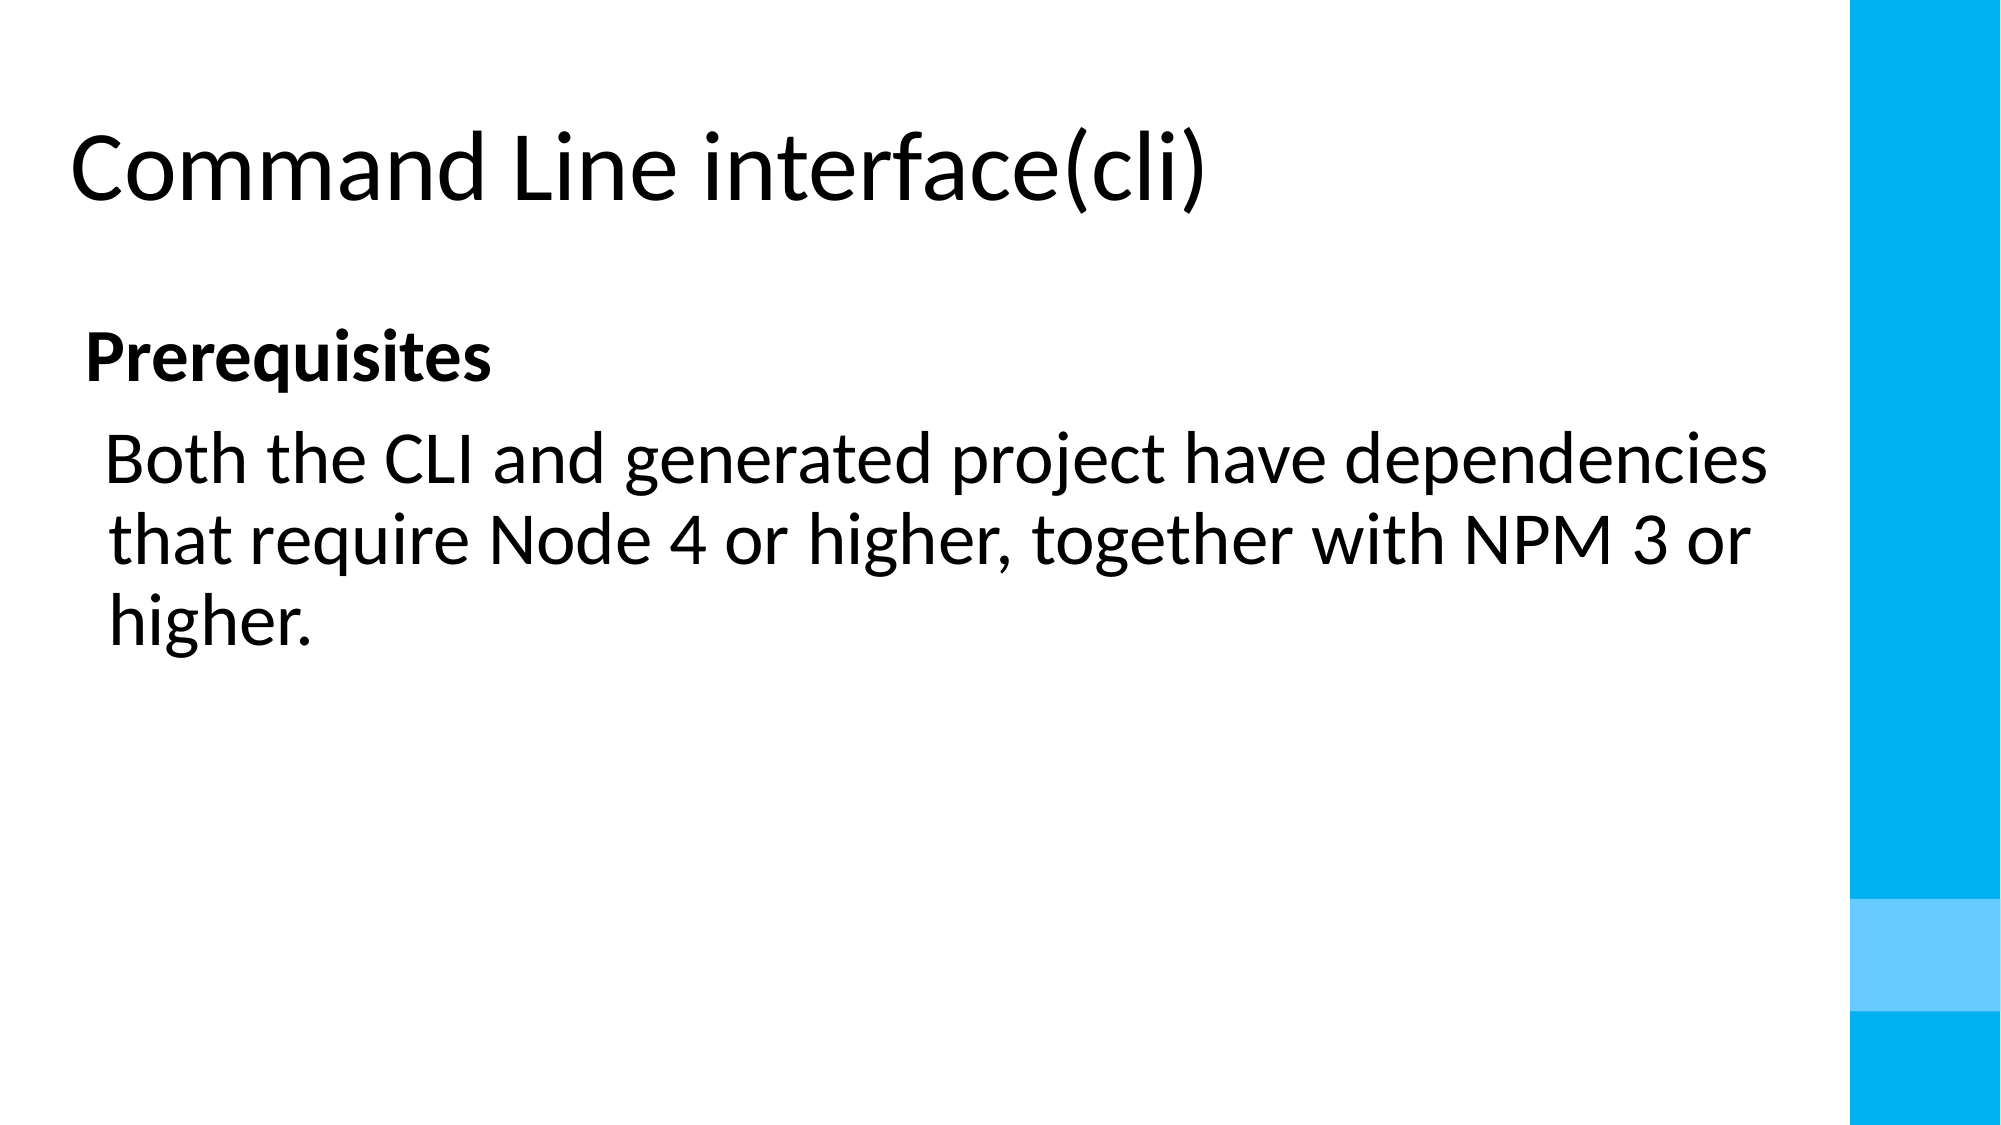

# Command Line interface(cli)

 Prerequisites
  Both the CLI and generated project have dependencies that require Node 4 or higher, together with NPM 3 or higher.